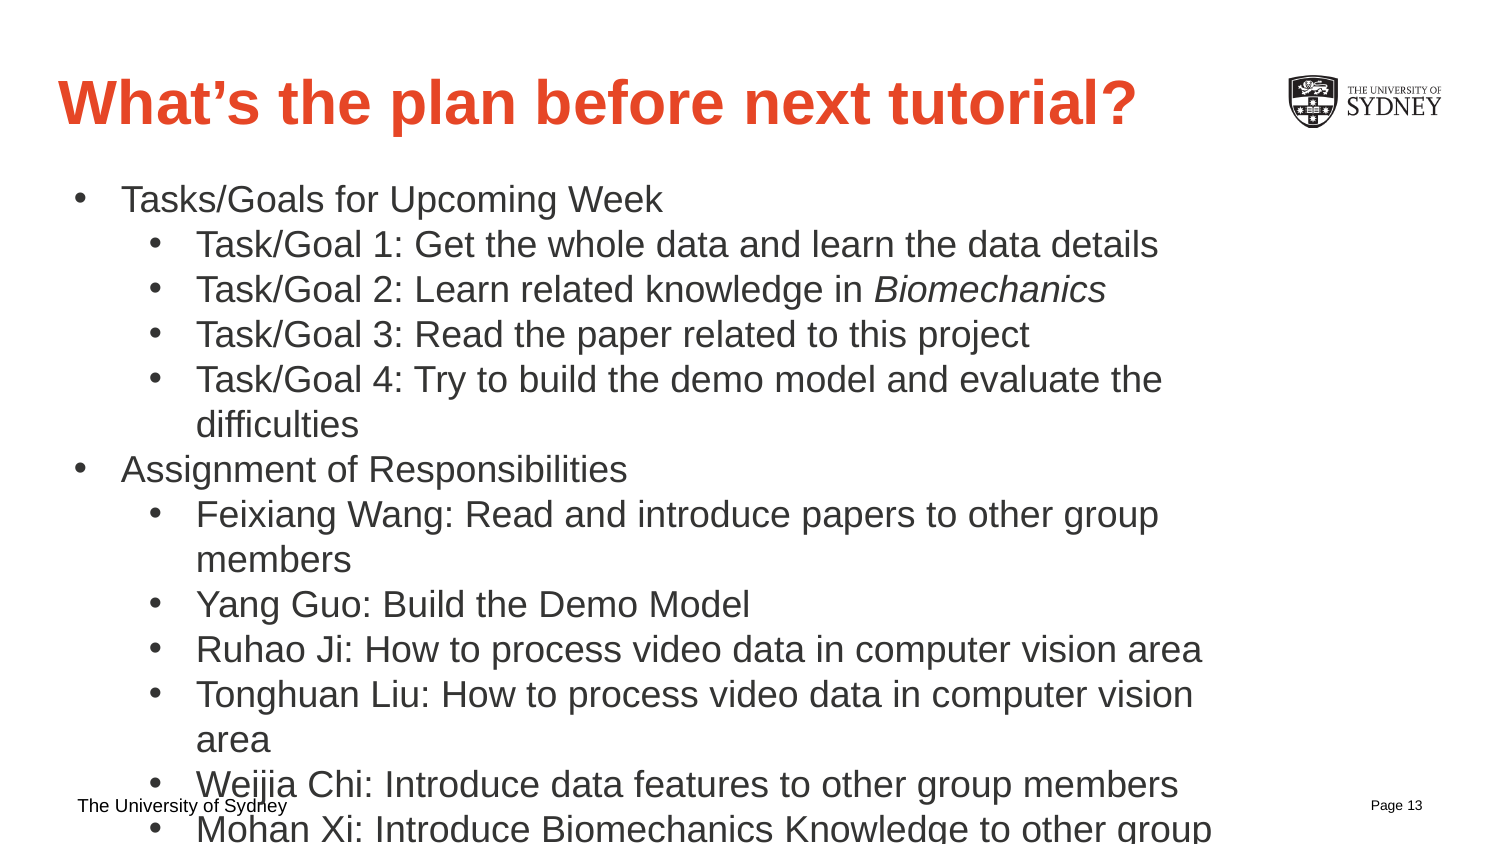

# What’s the plan before next tutorial?
Tasks/Goals for Upcoming Week
Task/Goal 1: Get the whole data and learn the data details
Task/Goal 2: Learn related knowledge in Biomechanics
Task/Goal 3: Read the paper related to this project
Task/Goal 4: Try to build the demo model and evaluate the difficulties
Assignment of Responsibilities
Feixiang Wang: Read and introduce papers to other group members
Yang Guo: Build the Demo Model
Ruhao Ji: How to process video data in computer vision area
Tonghuan Liu: How to process video data in computer vision area
Weijia Chi: Introduce data features to other group members
Mohan Xi: Introduce Biomechanics Knowledge to other group members